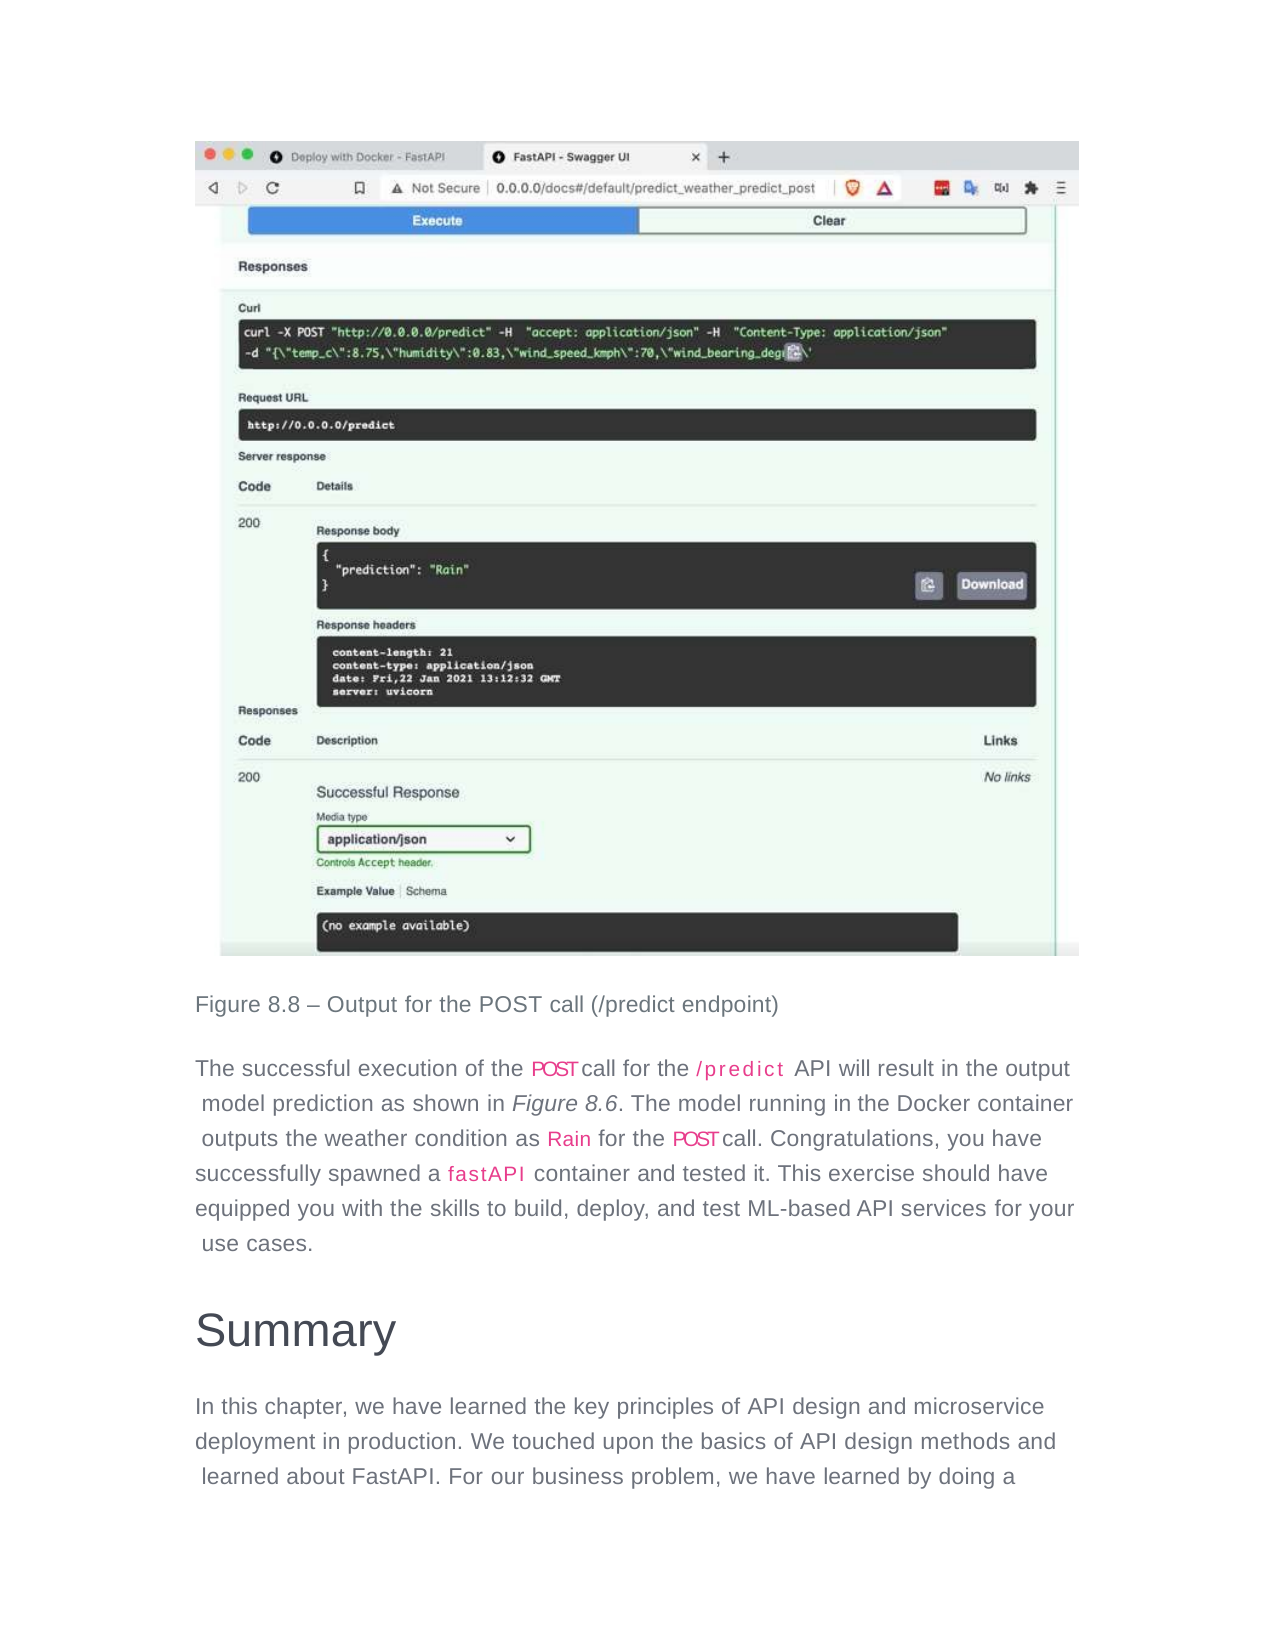

Figure 8.8 – Output for the POST call (/predict endpoint)

The successful execution of the POST call for the /predict API will result in the output  model prediction as shown in Figure 8.6. The model running in the Docker container  outputs the weather condition as Rain for the POST call. Congratulations, you have  successfully spawned a fastAPI container and tested it. This exercise should have  equipped you with the skills to build, deploy, and test ML-based API services for your  use cases.

Summary
In this chapter, we have learned the key principles of API design and microservice  deployment in production. We touched upon the basics of API design methods and  learned about FastAPI. For our business problem, we have learned by doing a